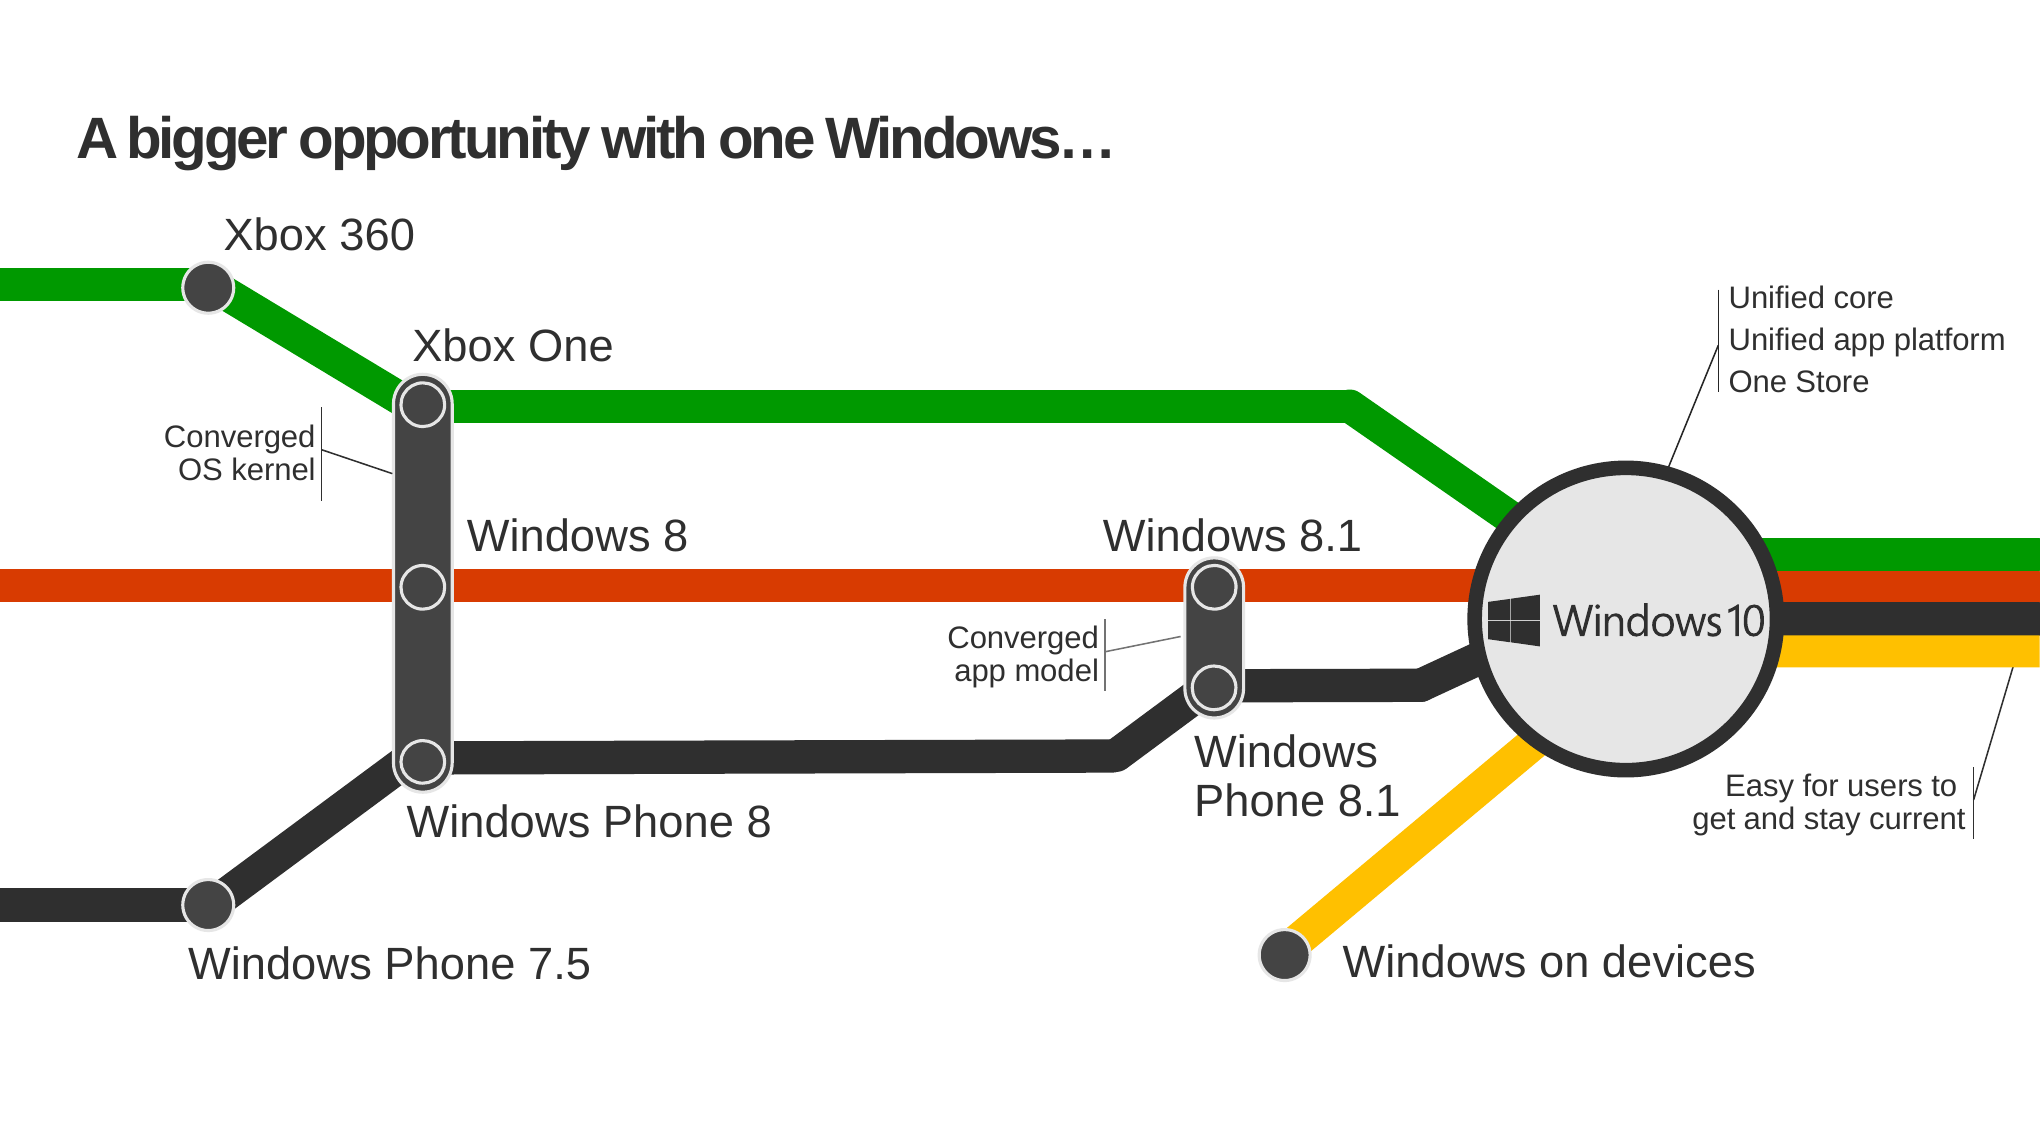

# A bigger opportunity with one Windows…
Xbox 360

Unified core
Unified app platform
One Store
Xbox One

Converged
OS kernel

Windows 8
Windows 8.1

Converged
app model

Windows Phone 8.1

Easy for users to
get and stay current
Windows Phone 8

Windows on devices
Windows Phone 7.5